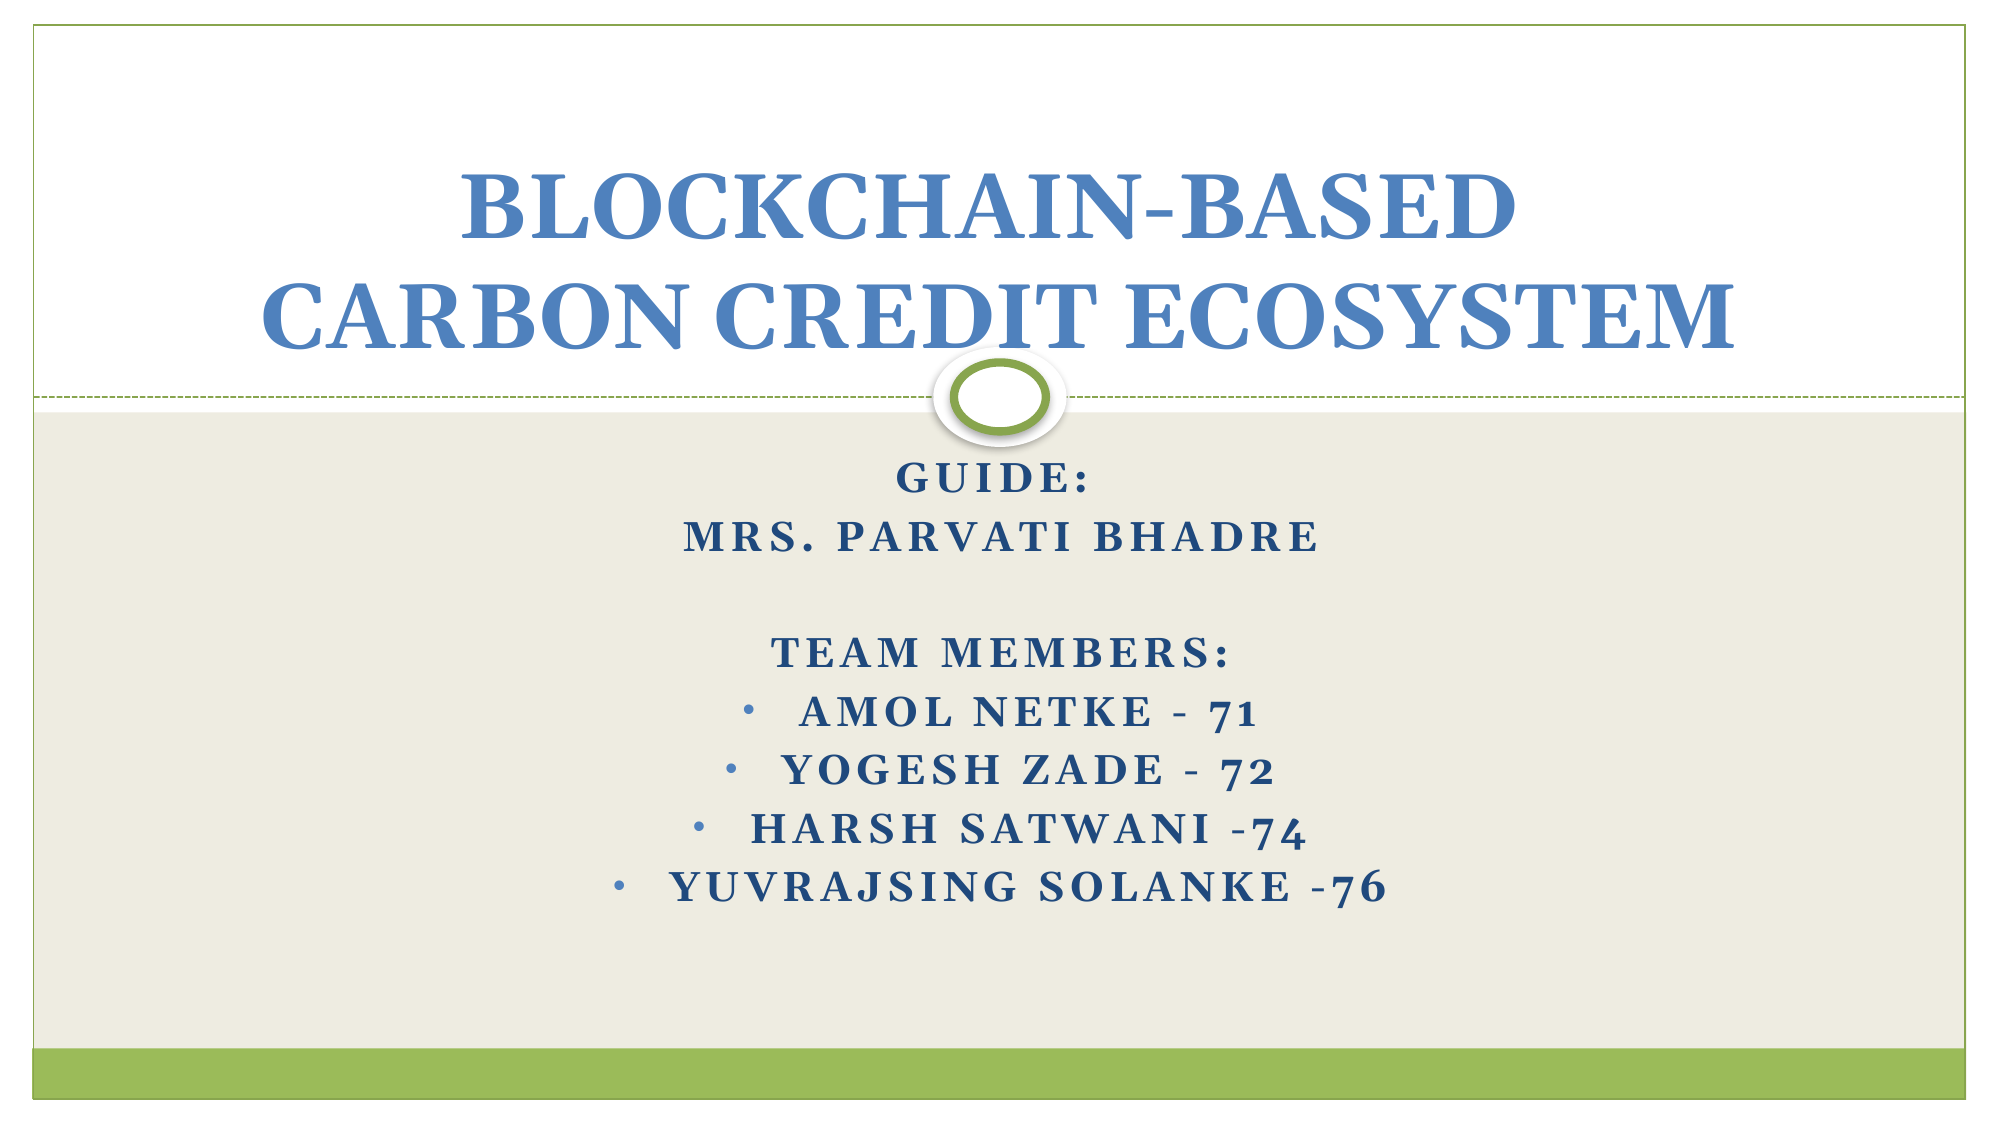

# BLOCKCHAIN-BASED CARBON CREDIT ECOSYSTEM
Guide:
Mrs. Parvati Bhadre

Team Members:
Amol Netke - 71
Yogesh Zade - 72
Harsh Satwani -74
Yuvrajsing Solanke -76